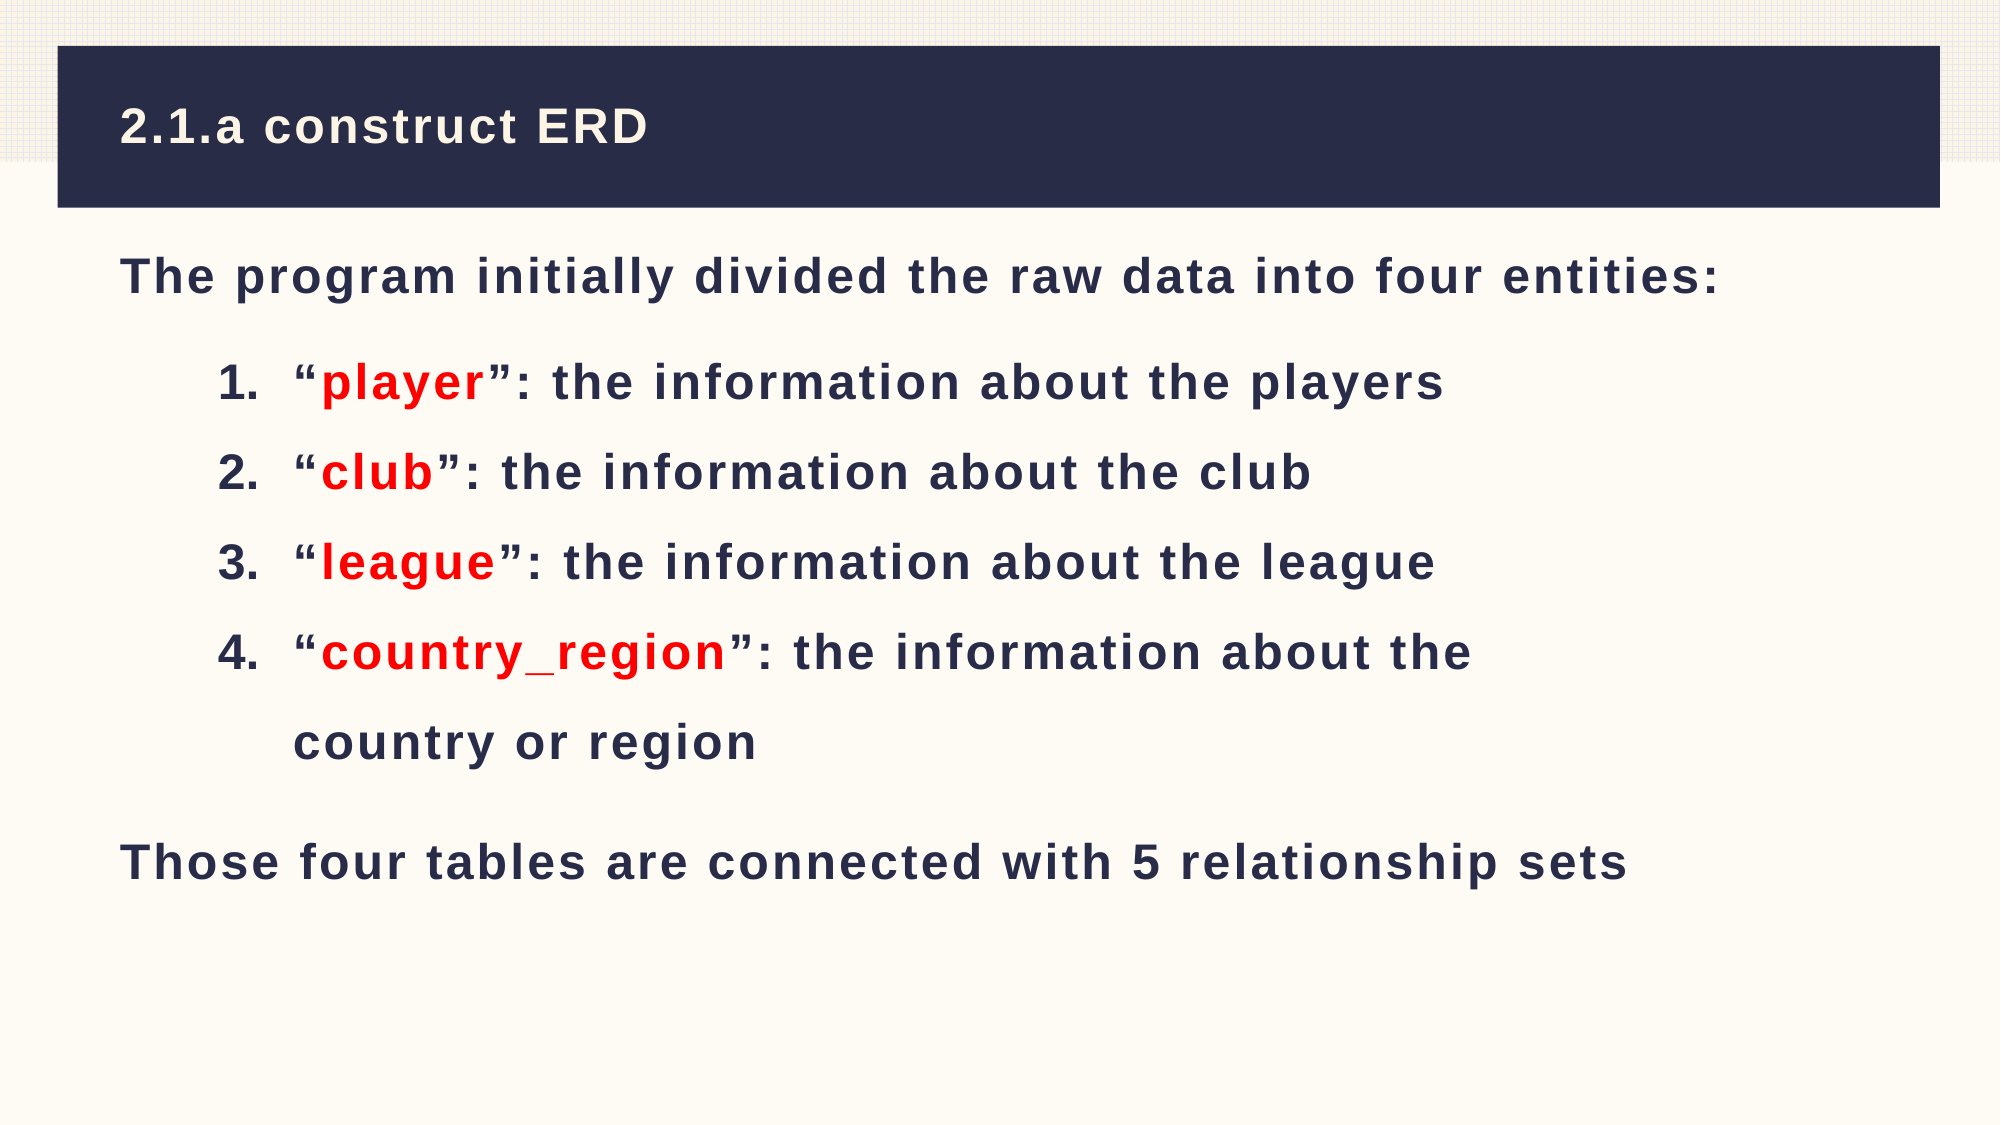

# 2.1.a construct ERD
The program initially divided the raw data into four entities:

“player”: the information about the players
“club”: the information about the club
“league”: the information about the league
“country_region”: the information about the country or region

Those four tables are connected with 5 relationship sets